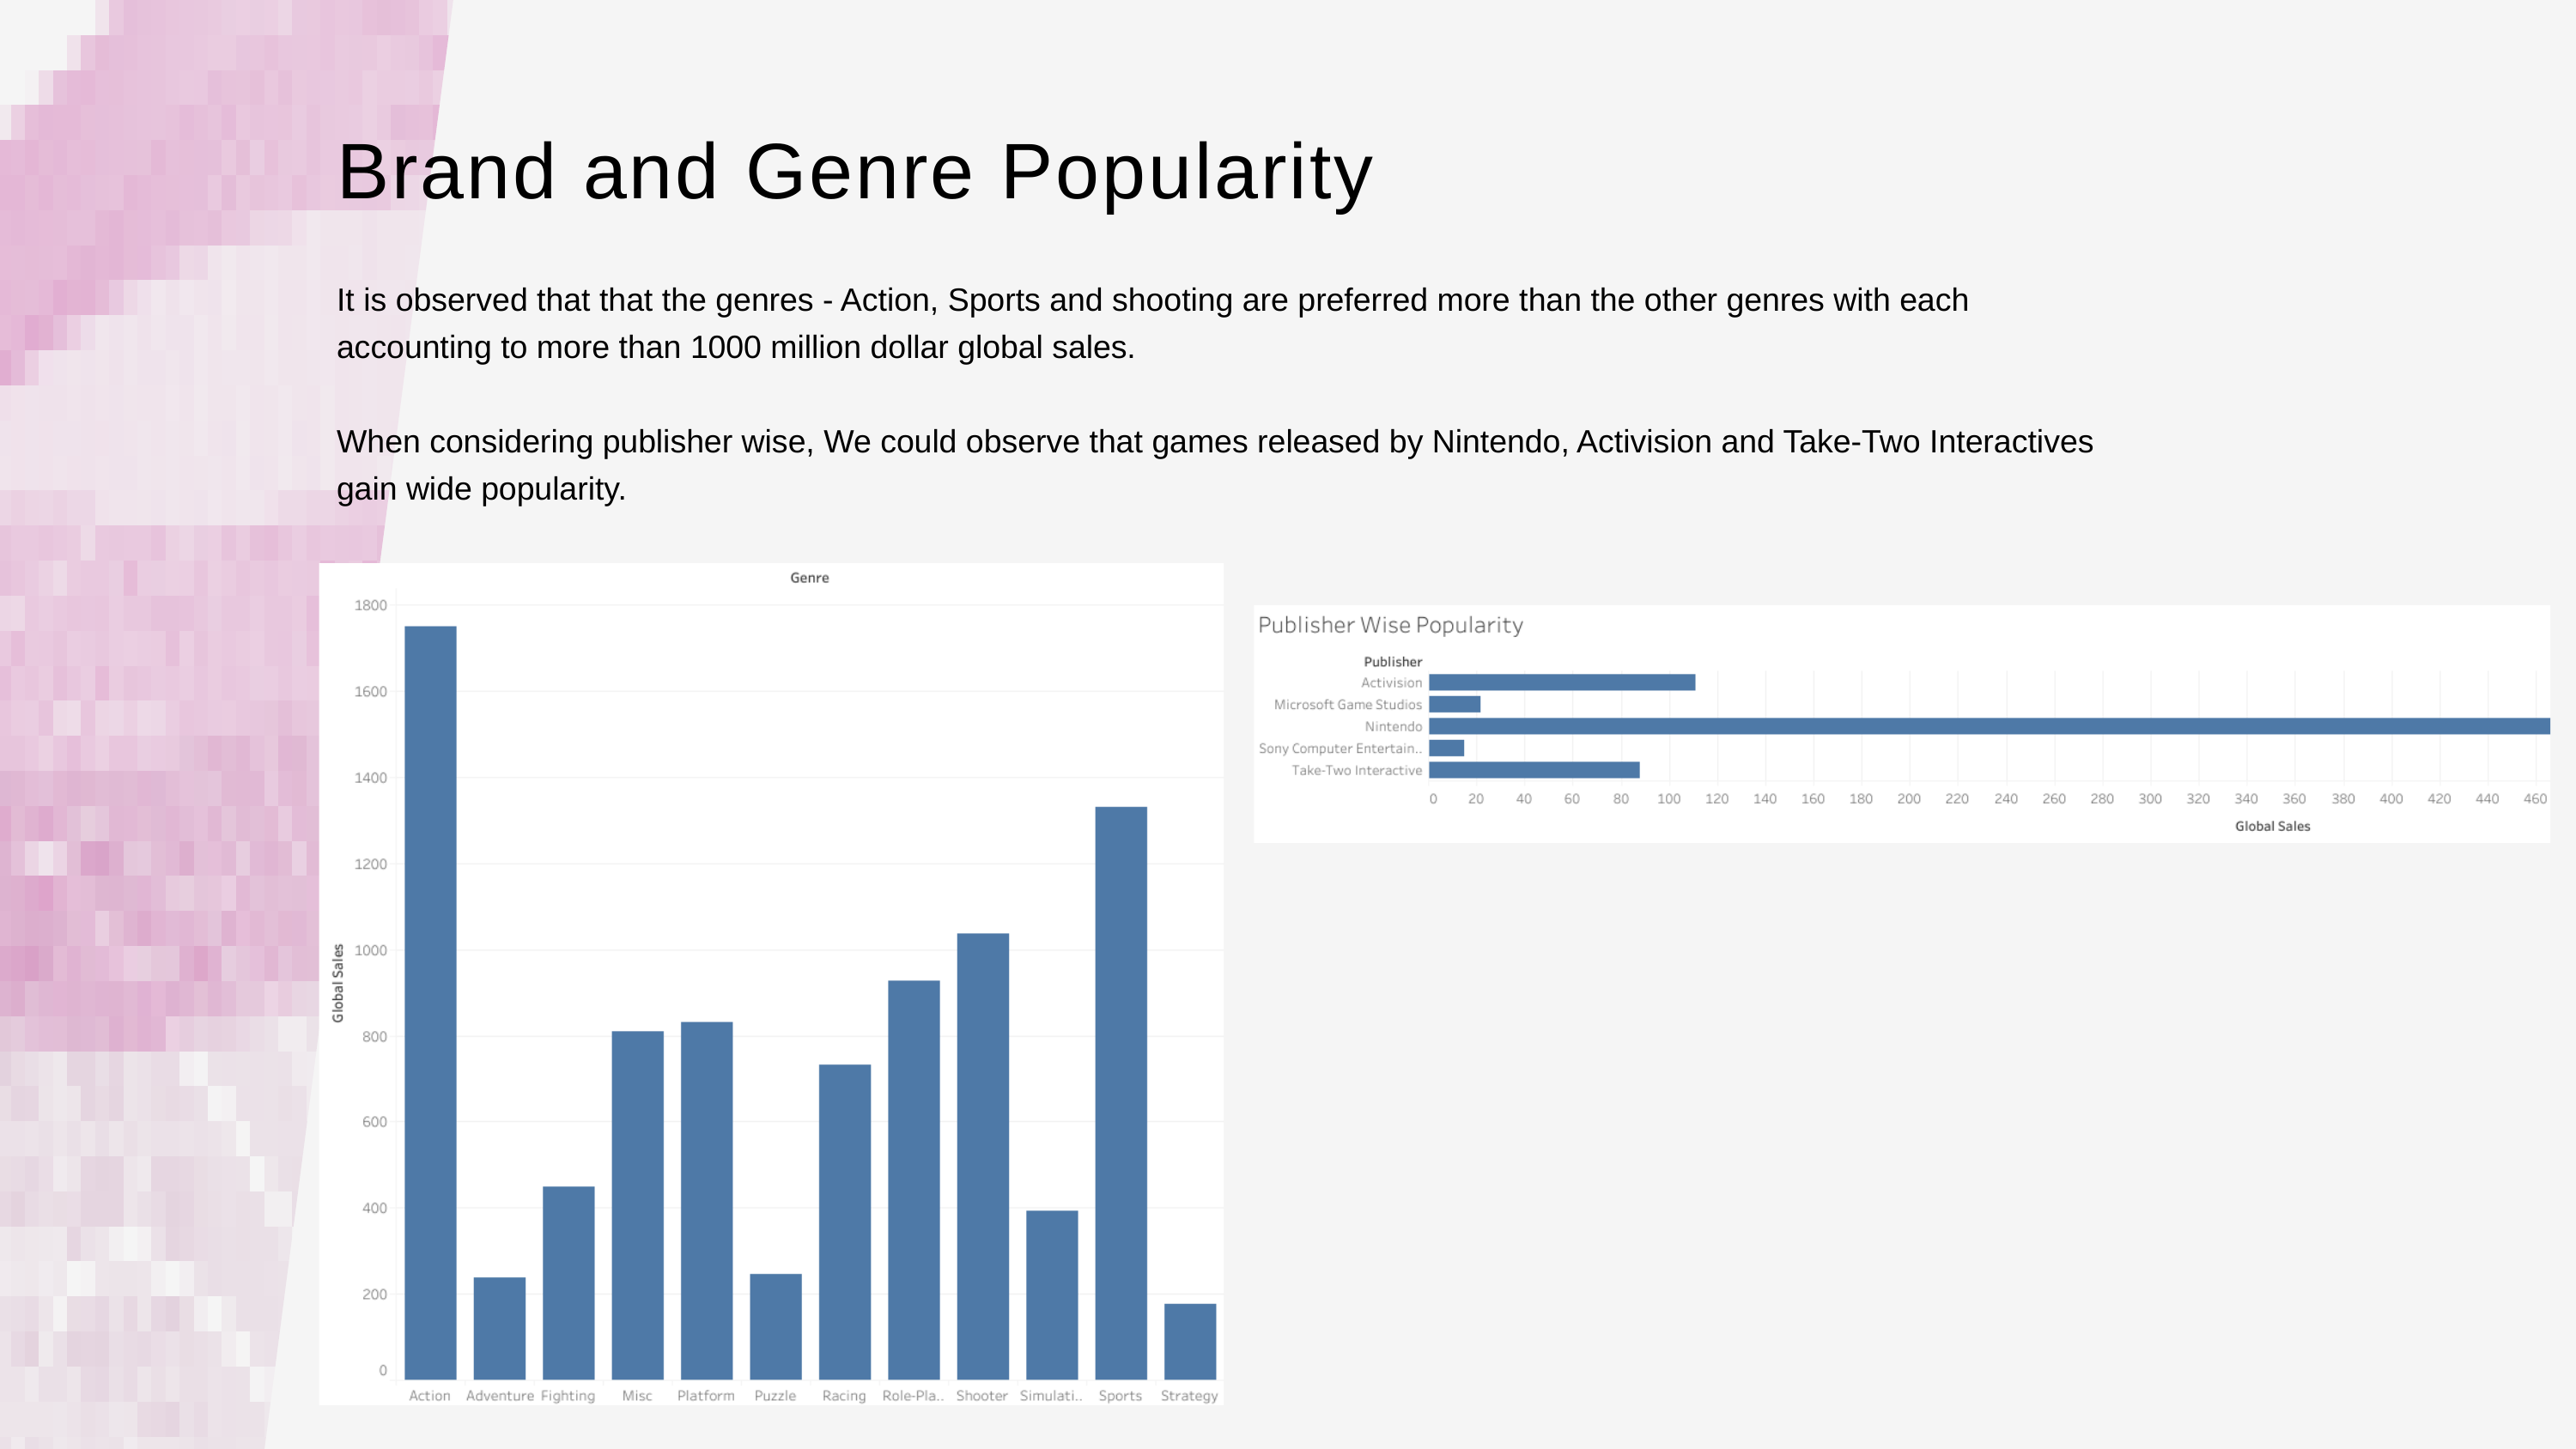

Brand and Genre Popularity
It is observed that that the genres - Action, Sports and shooting are preferred more than the other genres with each accounting to more than 1000 million dollar global sales.

When considering publisher wise, We could observe that games released by Nintendo, Activision and Take-Two Interactives gain wide popularity.